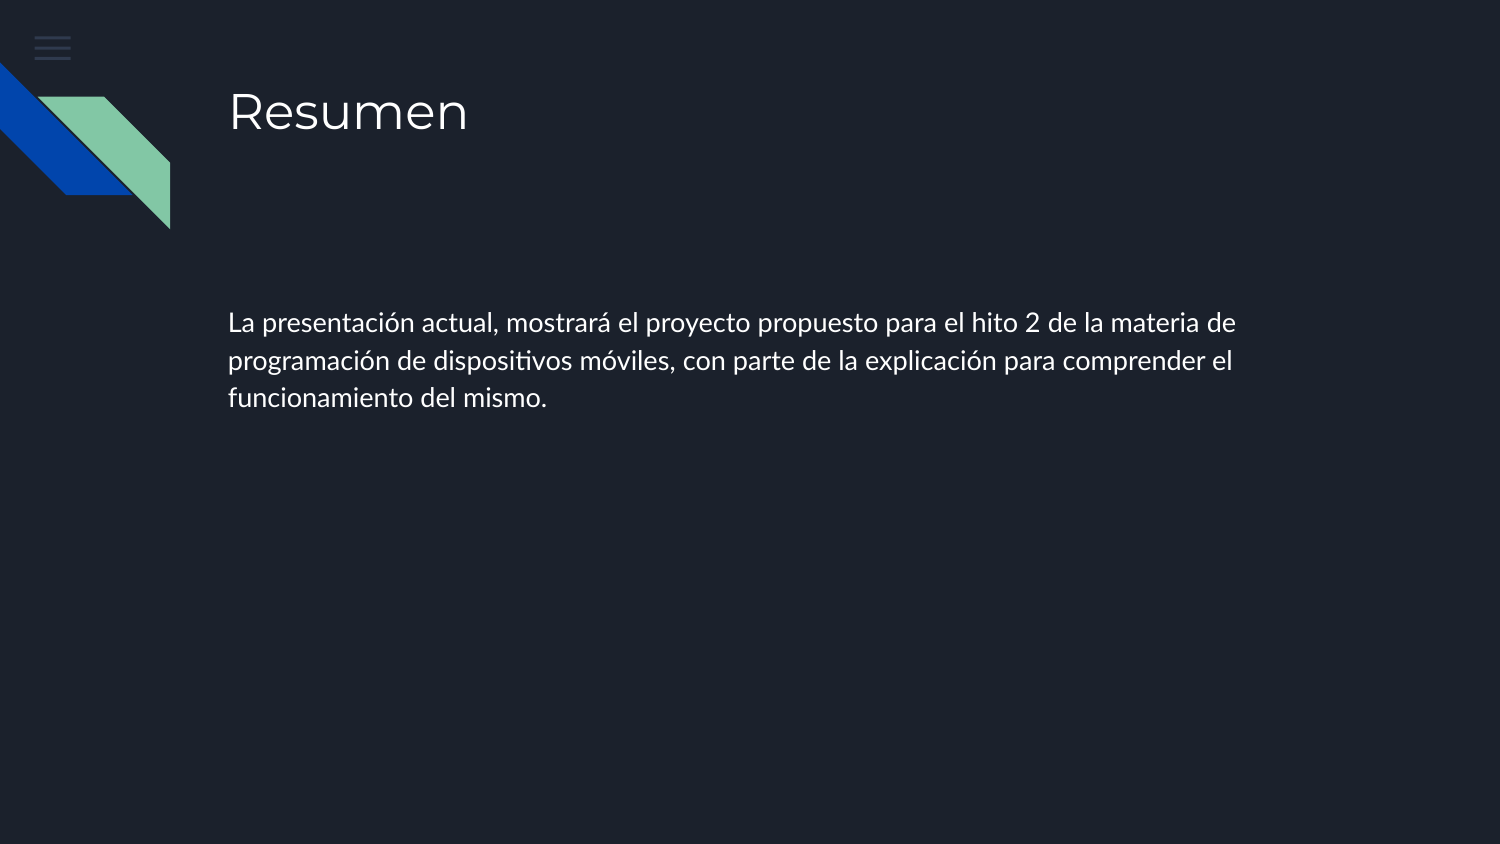

# Resumen
La presentación actual, mostrará el proyecto propuesto para el hito 2 de la materia de programación de dispositivos móviles, con parte de la explicación para comprender el funcionamiento del mismo.